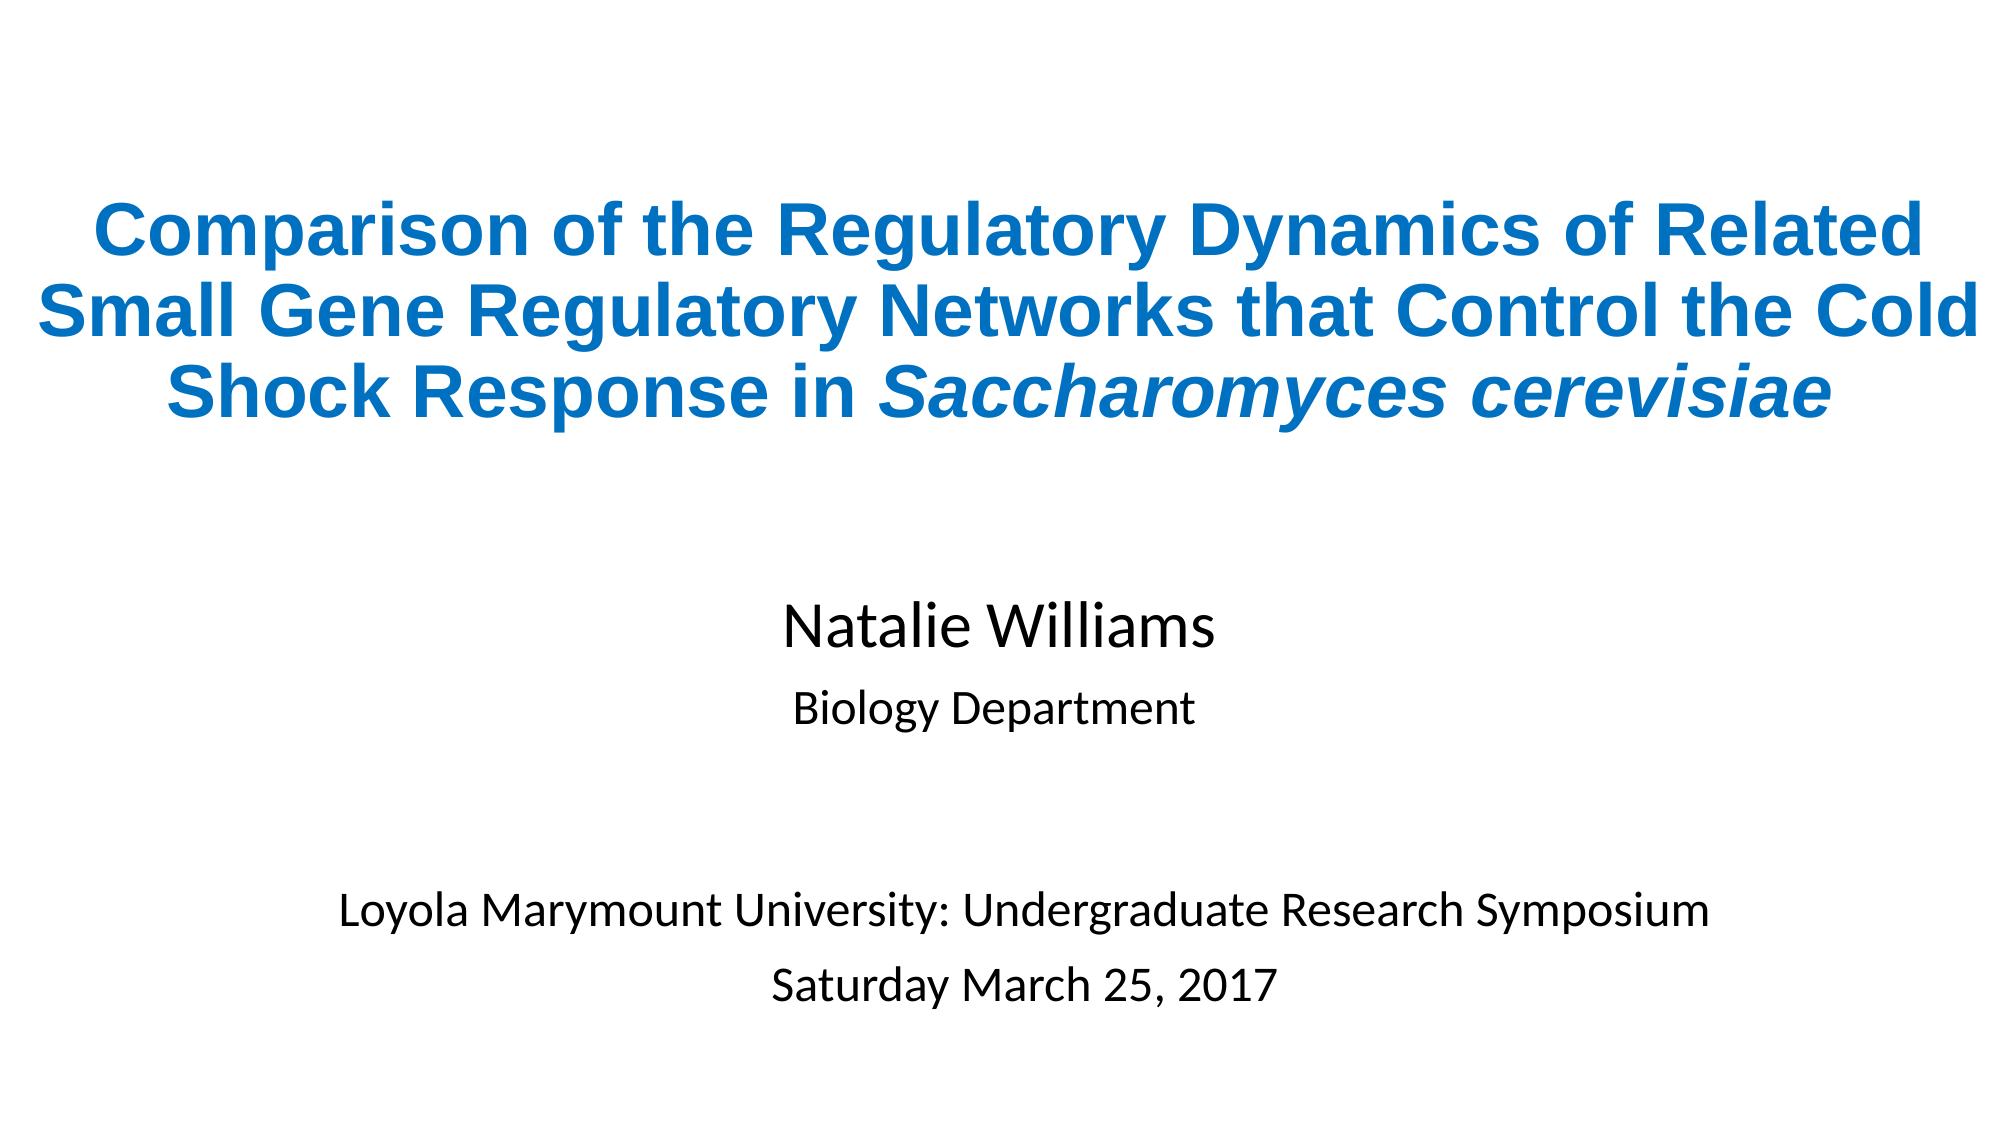

# Comparison of the Regulatory Dynamics of Related Small Gene Regulatory Networks that Control the Cold Shock Response in Saccharomyces cerevisiae
Natalie Williams
Biology Department
Loyola Marymount University: Undergraduate Research Symposium
Saturday March 25, 2017